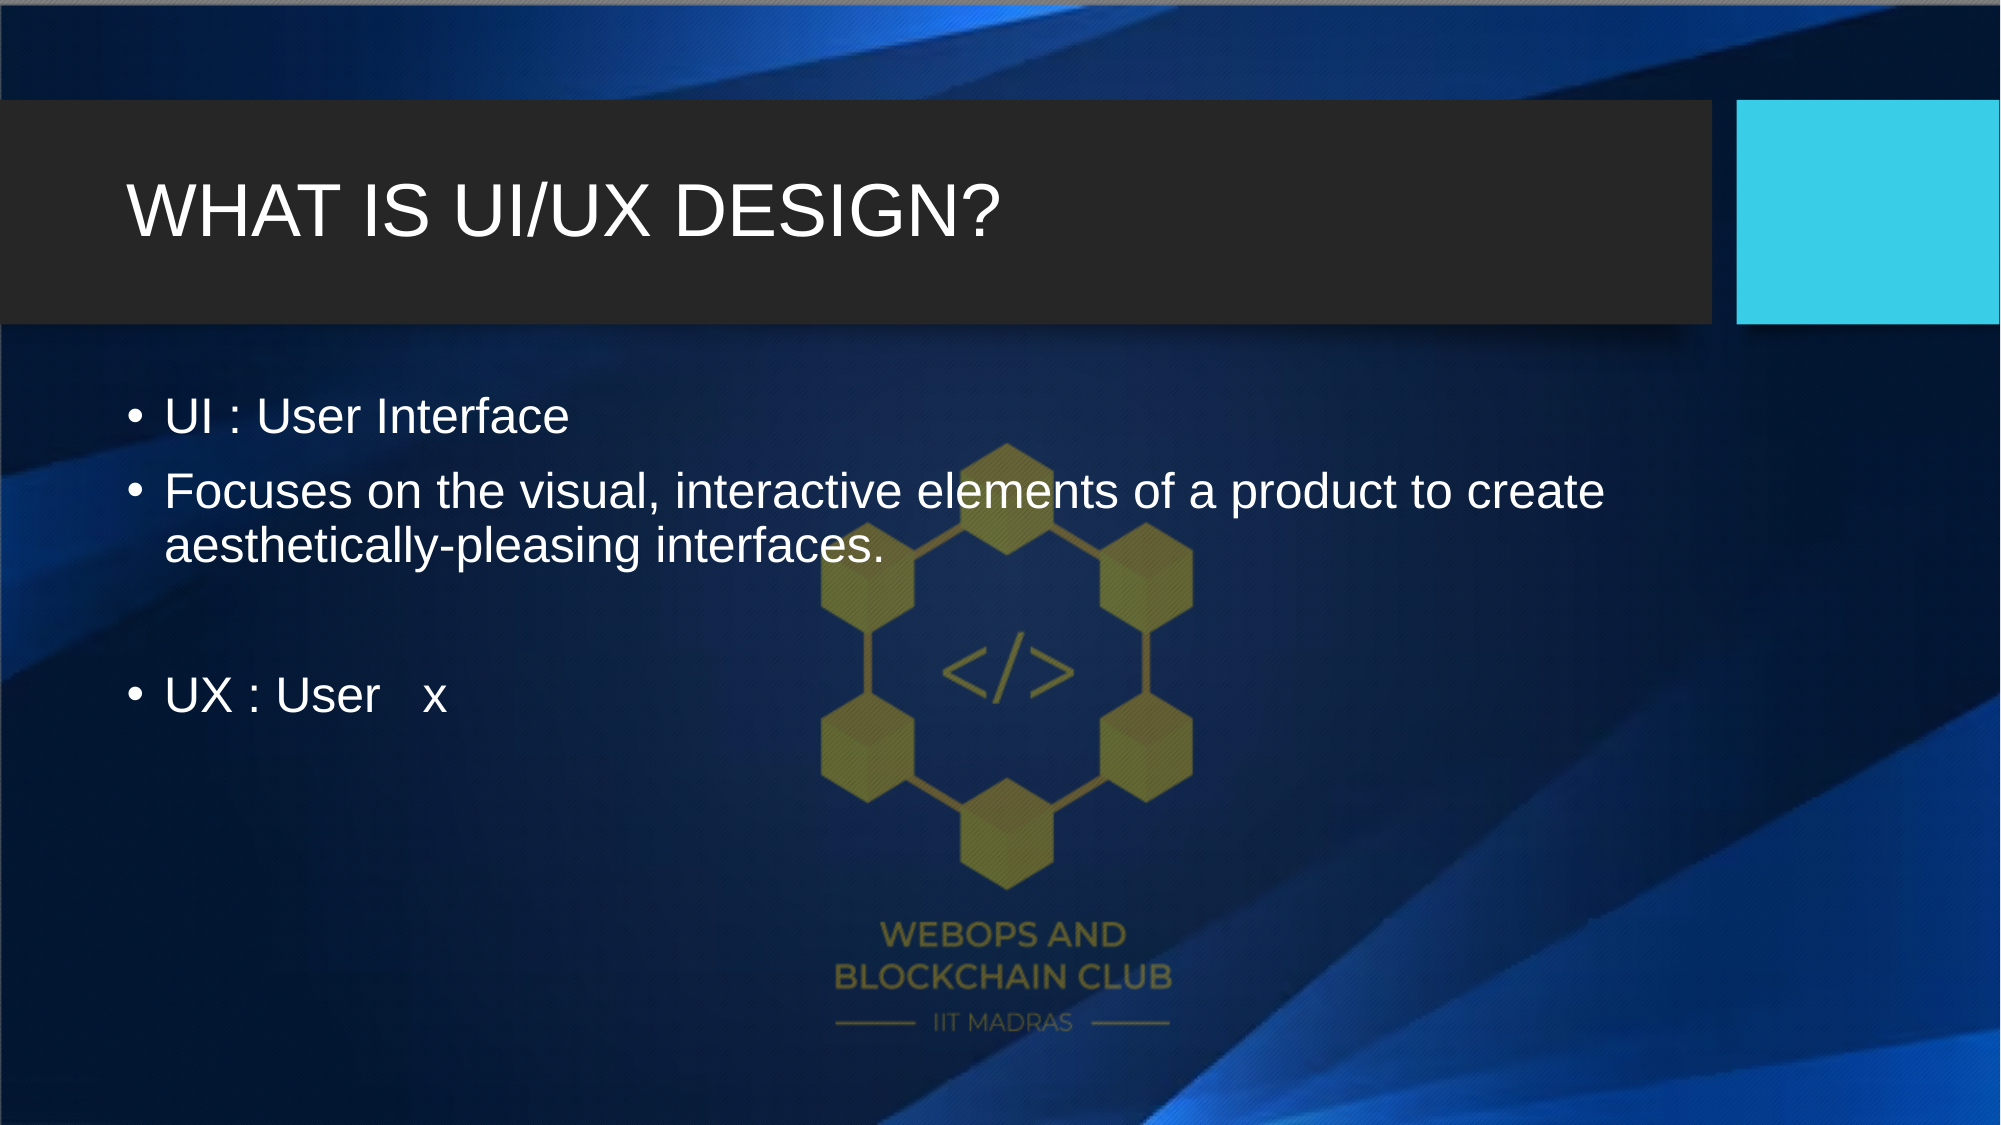

# WHAT IS UI/UX DESIGN?
UI : User Interface
Focuses on the visual, interactive elements of a product to create aesthetically-pleasing interfaces.

UX : User   x